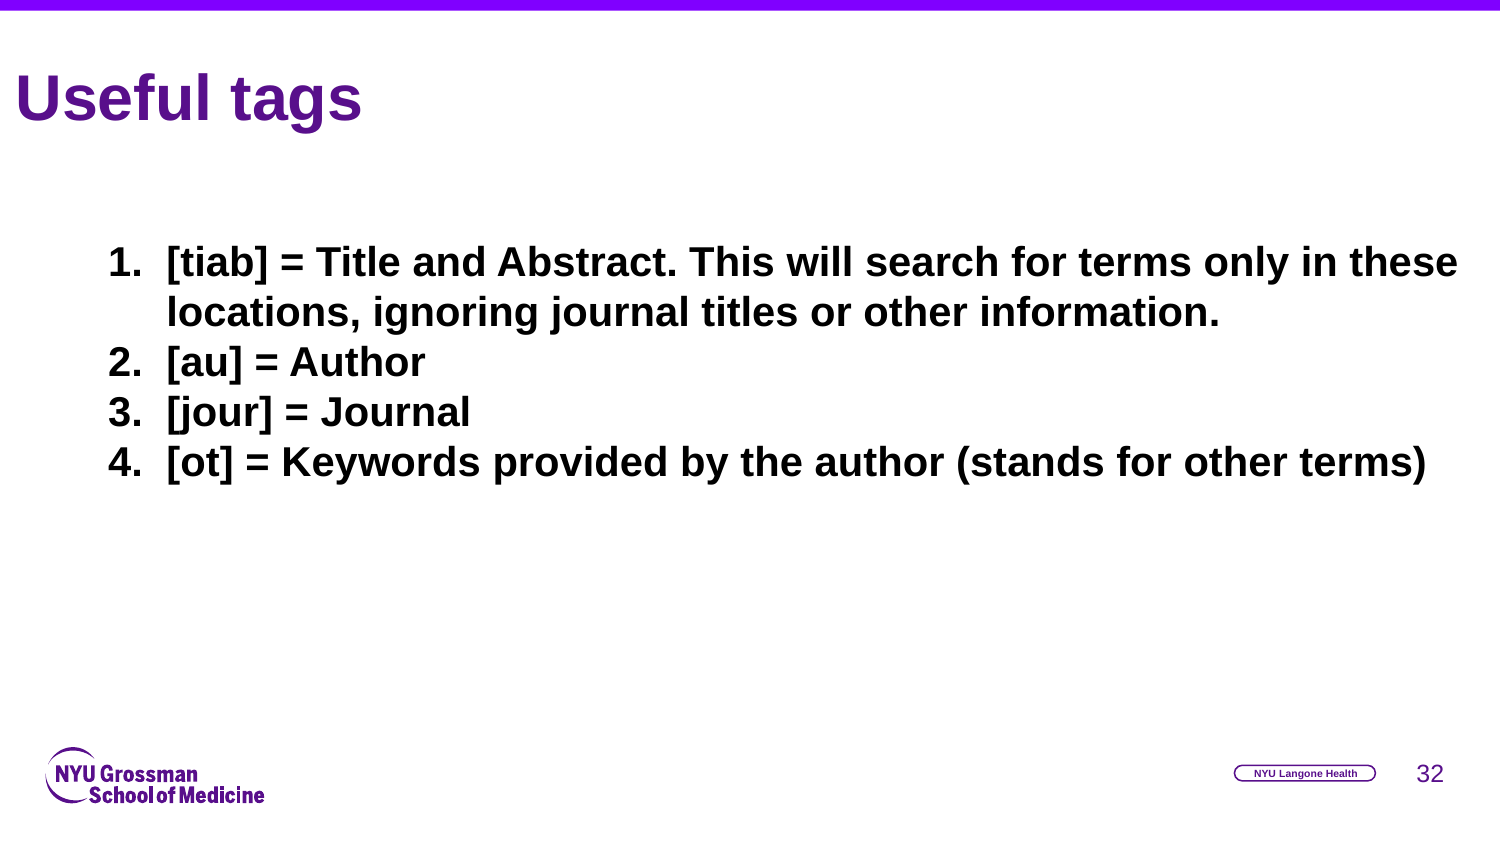

# Useful tags
[tiab] = Title and Abstract. This will search for terms only in these locations, ignoring journal titles or other information.
[au] = Author
[jour] = Journal
[ot] = Keywords provided by the author (stands for other terms)
32
NYU Langone Health